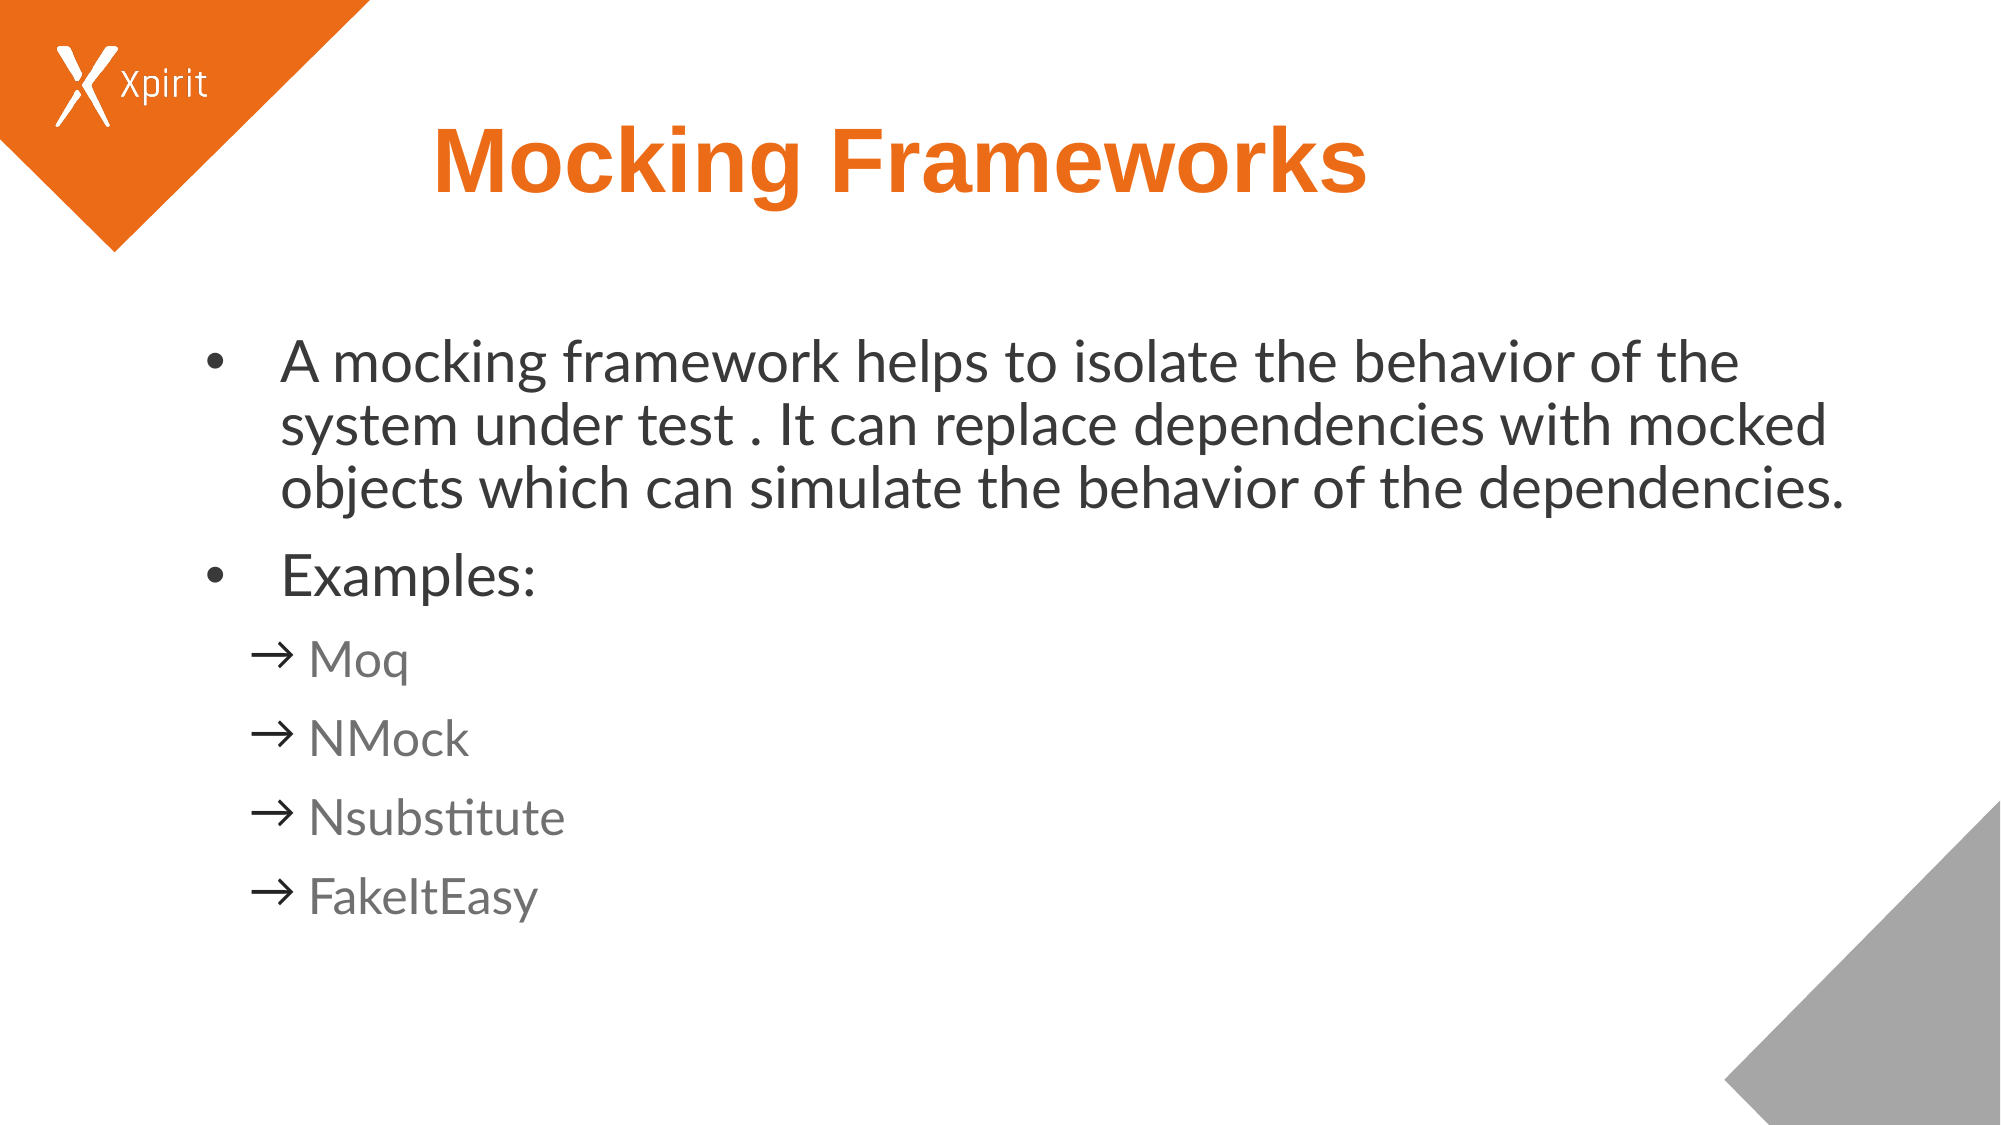

# Mocking Frameworks
A mocking framework helps to isolate the behavior of the system under test . It can replace dependencies with mocked objects which can simulate the behavior of the dependencies.
Examples:
 Moq
 NMock
 Nsubstitute
 FakeItEasy

48